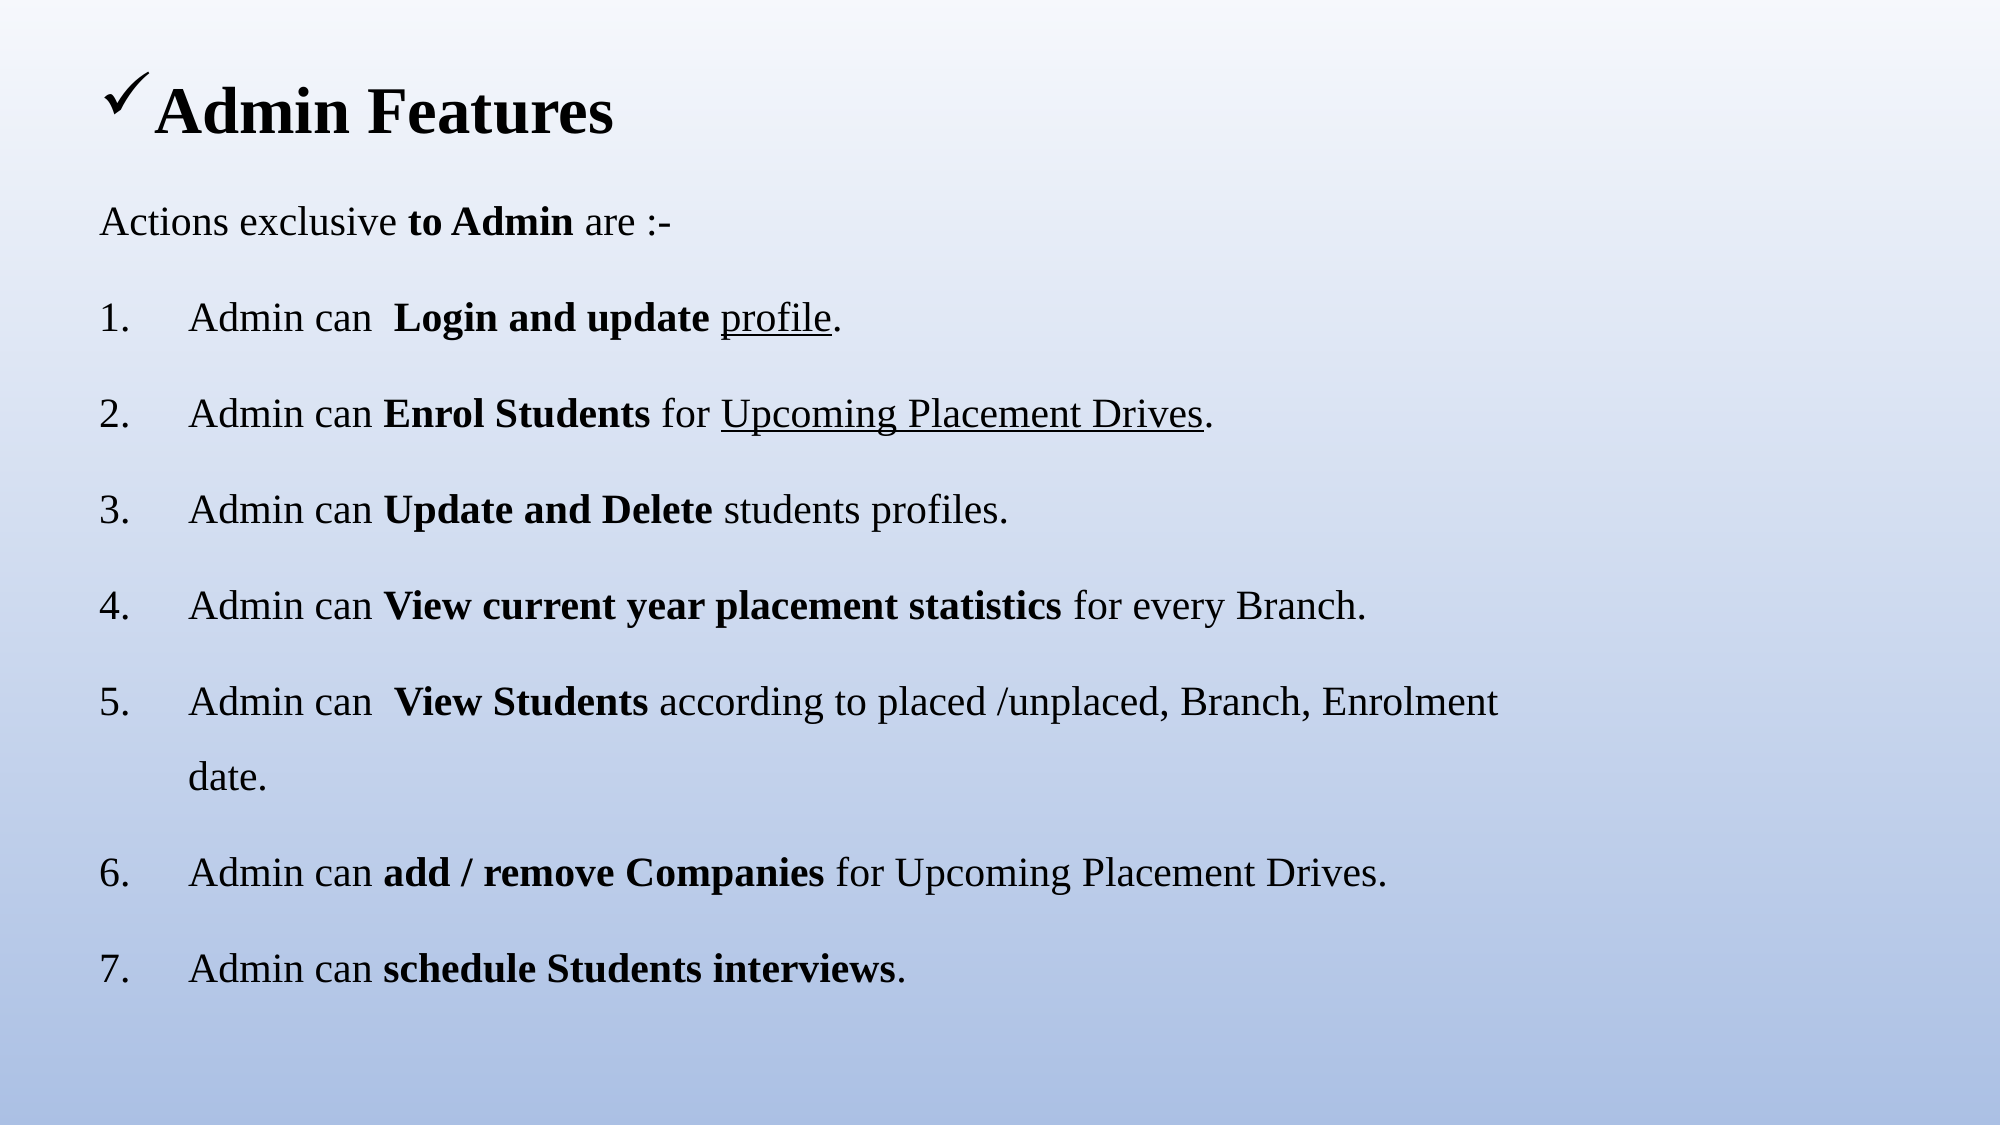

Admin Features
Actions exclusive to Admin are :-
Admin can  Login and update profile.
Admin can Enrol Students for Upcoming Placement Drives.
Admin can Update and Delete students profiles.
Admin can View current year placement statistics for every Branch.
Admin can  View Students according to placed /unplaced, Branch, Enrolment date.
Admin can add / remove Companies for Upcoming Placement Drives.
Admin can schedule Students interviews.